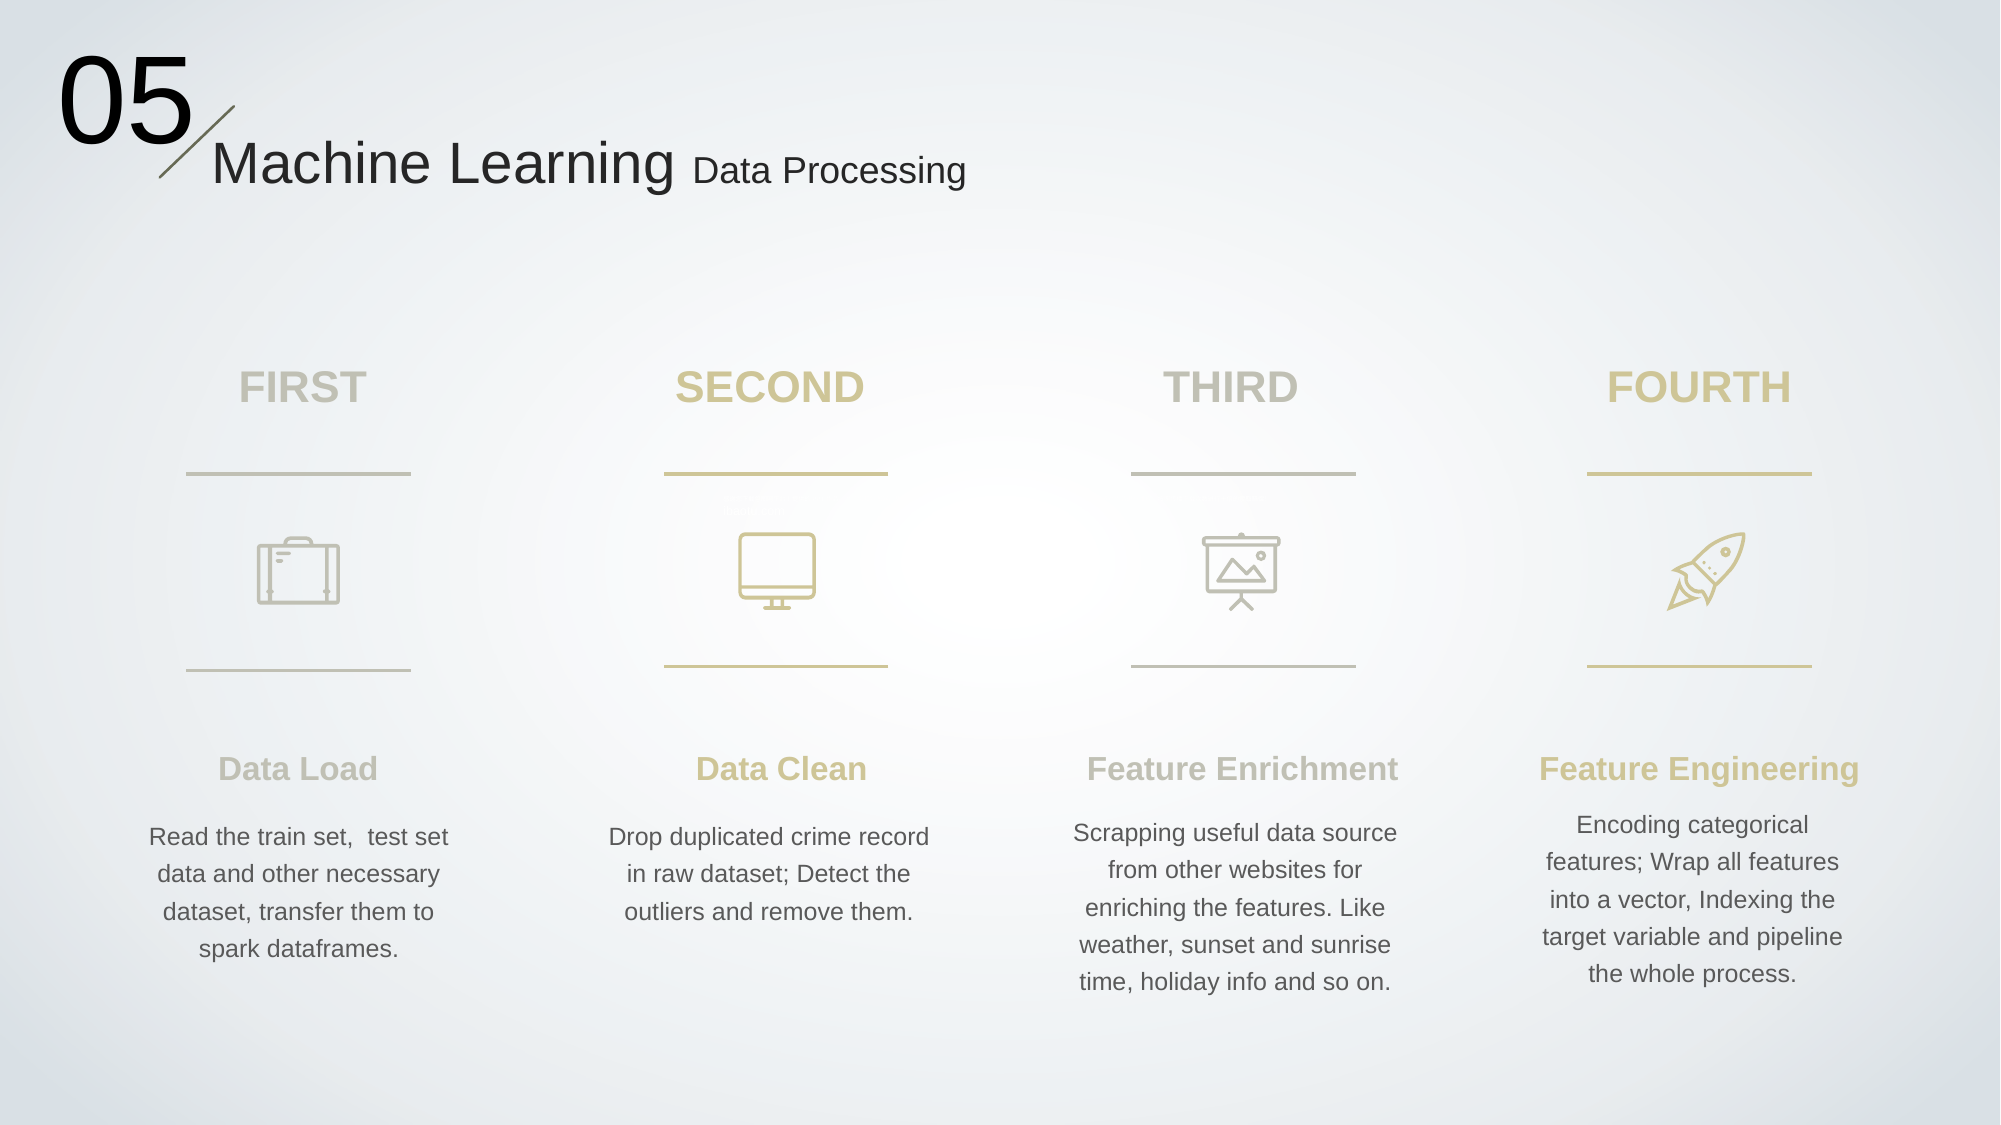

05
Machine Learning Data Processing
FIRST
SECOND
THIRD
FOURTH

Data Load
Data Clean
Feature Enrichment
Feature Engineering
Encoding categorical features; Wrap all features into a vector, Indexing the target variable and pipeline the whole process.
Scrapping useful data source from other websites for enriching the features. Like weather, sunset and sunrise time, holiday info and so on.
Read the train set,  test set data and other necessary dataset, transfer them to spark dataframes.
Drop duplicated crime record in raw dataset; Detect the outliers and remove them.